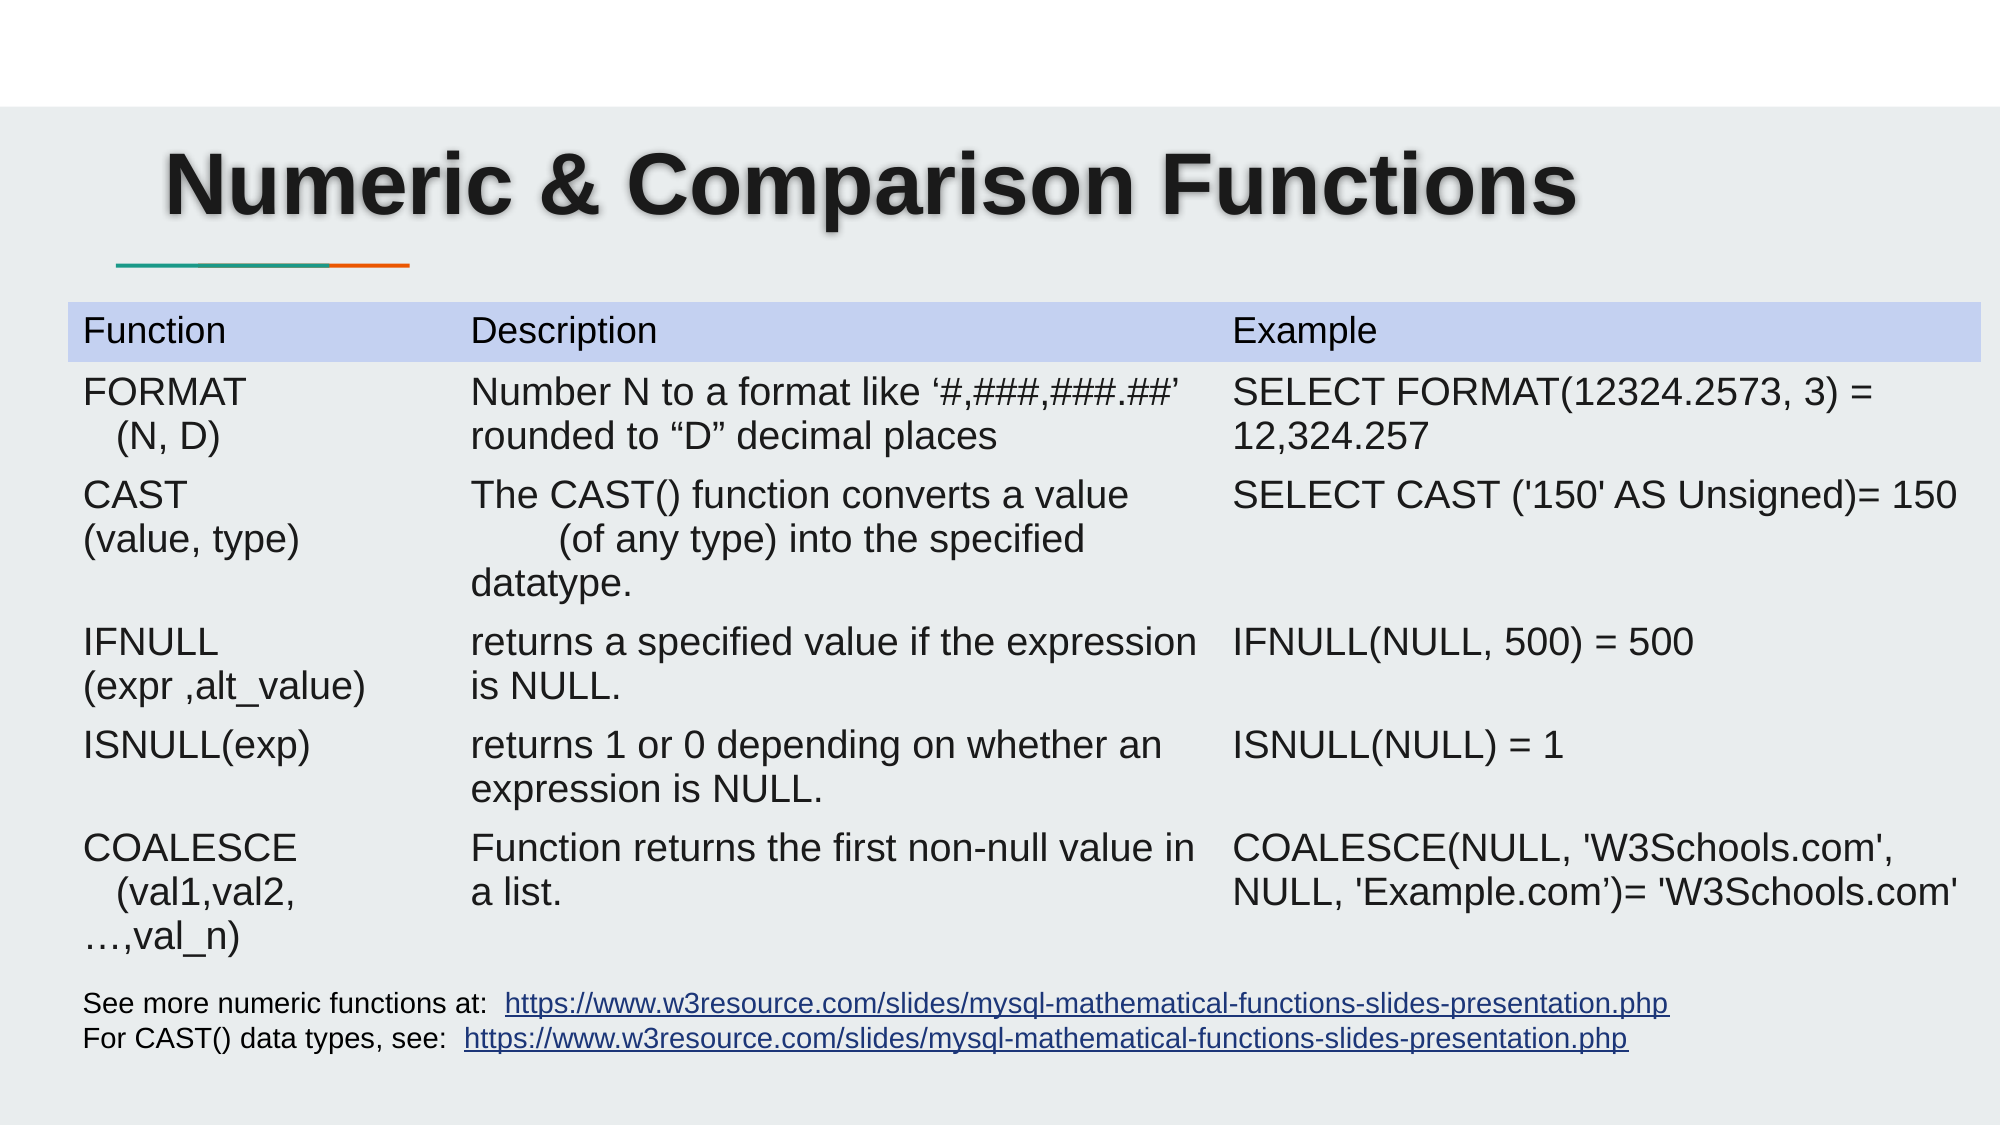

# Numeric & Comparison Functions

| Function | Description | Example |
| --- | --- | --- |
| FORMAT (N, D) | Number N to a format like ‘#,###,###.##’ rounded to “D” decimal places | SELECT FORMAT(12324.2573, 3) = 12,324.257 |
| CAST (value, type) | The CAST() function converts a value (of any type) into the specified datatype. | SELECT CAST ('150' AS Unsigned)= 150 |
| IFNULL (expr ,alt\_value) | returns a specified value if the expression is NULL. | IFNULL(NULL, 500) = 500 |
| ISNULL(exp) | returns 1 or 0 depending on whether an expression is NULL. | ISNULL(NULL) = 1 |
| COALESCE (val1,val2,…,val\_n) | Function returns the first non-null value in a list. | COALESCE(NULL, 'W3Schools.com', NULL, 'Example.com’)= 'W3Schools.com' |
See more numeric functions at:  https://www.w3resource.com/slides/mysql-mathematical-functions-slides-presentation.php
For CAST() data types, see:  https://www.w3resource.com/slides/mysql-mathematical-functions-slides-presentation.php